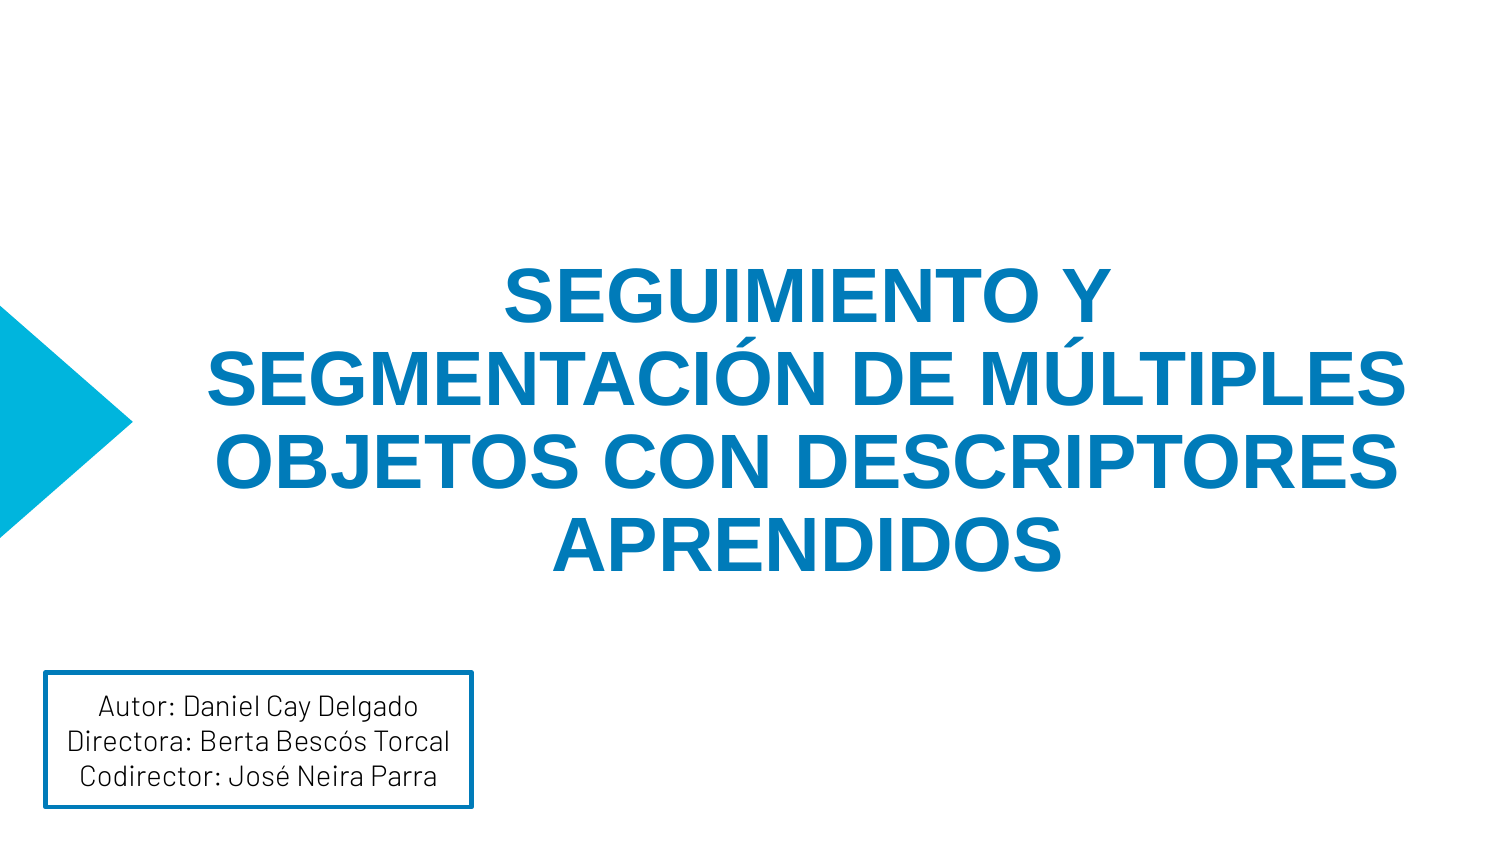

# SEGUIMIENTO Y SEGMENTACIÓN DE MÚLTIPLES OBJETOS CON DESCRIPTORES APRENDIDOS
Autor: Daniel Cay Delgado
Directora: Berta Bescós Torcal
Codirector: José Neira Parra